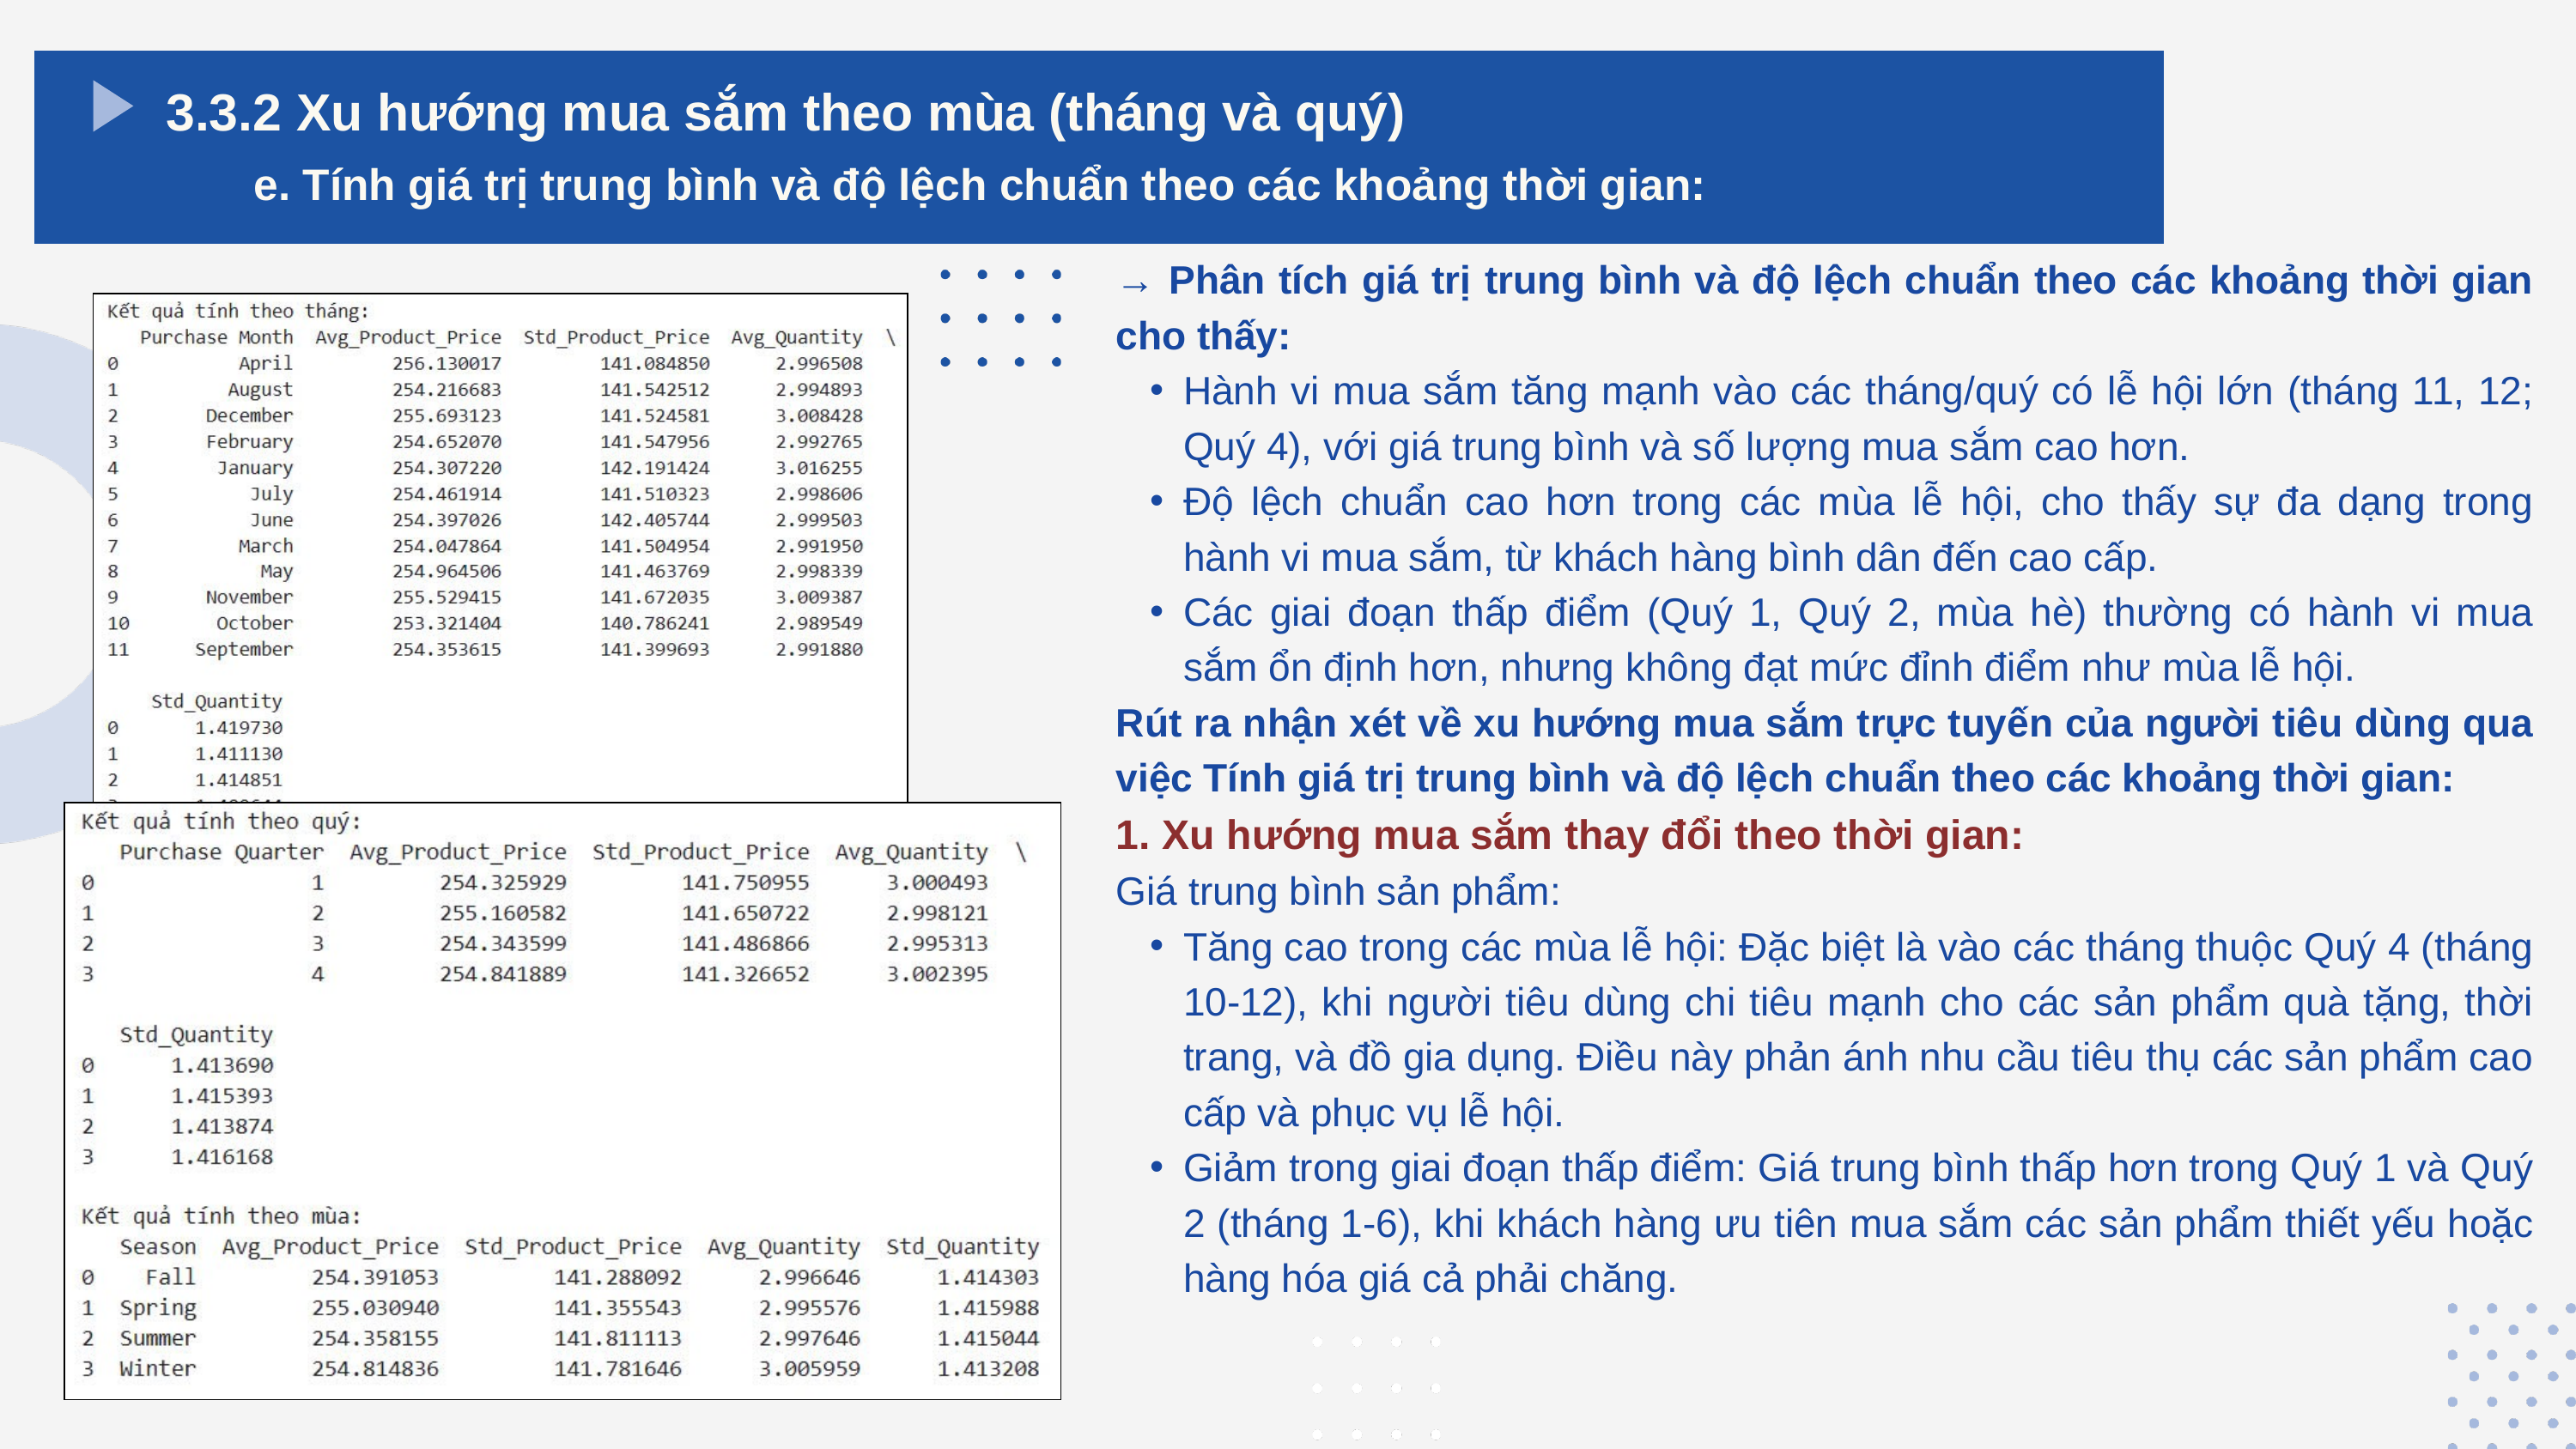

3.3.2 Xu hướng mua sắm theo mùa (tháng và quý)

e. Tính giá trị trung bình và độ lệch chuẩn theo các khoảng thời gian:

→ Phân tích giá trị trung bình và độ lệch chuẩn theo các khoảng thời gian cho thấy:
Hành vi mua sắm tăng mạnh vào các tháng/quý có lễ hội lớn (tháng 11, 12; Quý 4), với giá trung bình và số lượng mua sắm cao hơn.
Độ lệch chuẩn cao hơn trong các mùa lễ hội, cho thấy sự đa dạng trong hành vi mua sắm, từ khách hàng bình dân đến cao cấp.
Các giai đoạn thấp điểm (Quý 1, Quý 2, mùa hè) thường có hành vi mua sắm ổn định hơn, nhưng không đạt mức đỉnh điểm như mùa lễ hội.
Rút ra nhận xét về xu hướng mua sắm trực tuyến của người tiêu dùng qua việc Tính giá trị trung bình và độ lệch chuẩn theo các khoảng thời gian:
1. Xu hướng mua sắm thay đổi theo thời gian:
Giá trung bình sản phẩm:
Tăng cao trong các mùa lễ hội: Đặc biệt là vào các tháng thuộc Quý 4 (tháng 10-12), khi người tiêu dùng chi tiêu mạnh cho các sản phẩm quà tặng, thời trang, và đồ gia dụng. Điều này phản ánh nhu cầu tiêu thụ các sản phẩm cao cấp và phục vụ lễ hội.
Giảm trong giai đoạn thấp điểm: Giá trung bình thấp hơn trong Quý 1 và Quý 2 (tháng 1-6), khi khách hàng ưu tiên mua sắm các sản phẩm thiết yếu hoặc hàng hóa giá cả phải chăng.